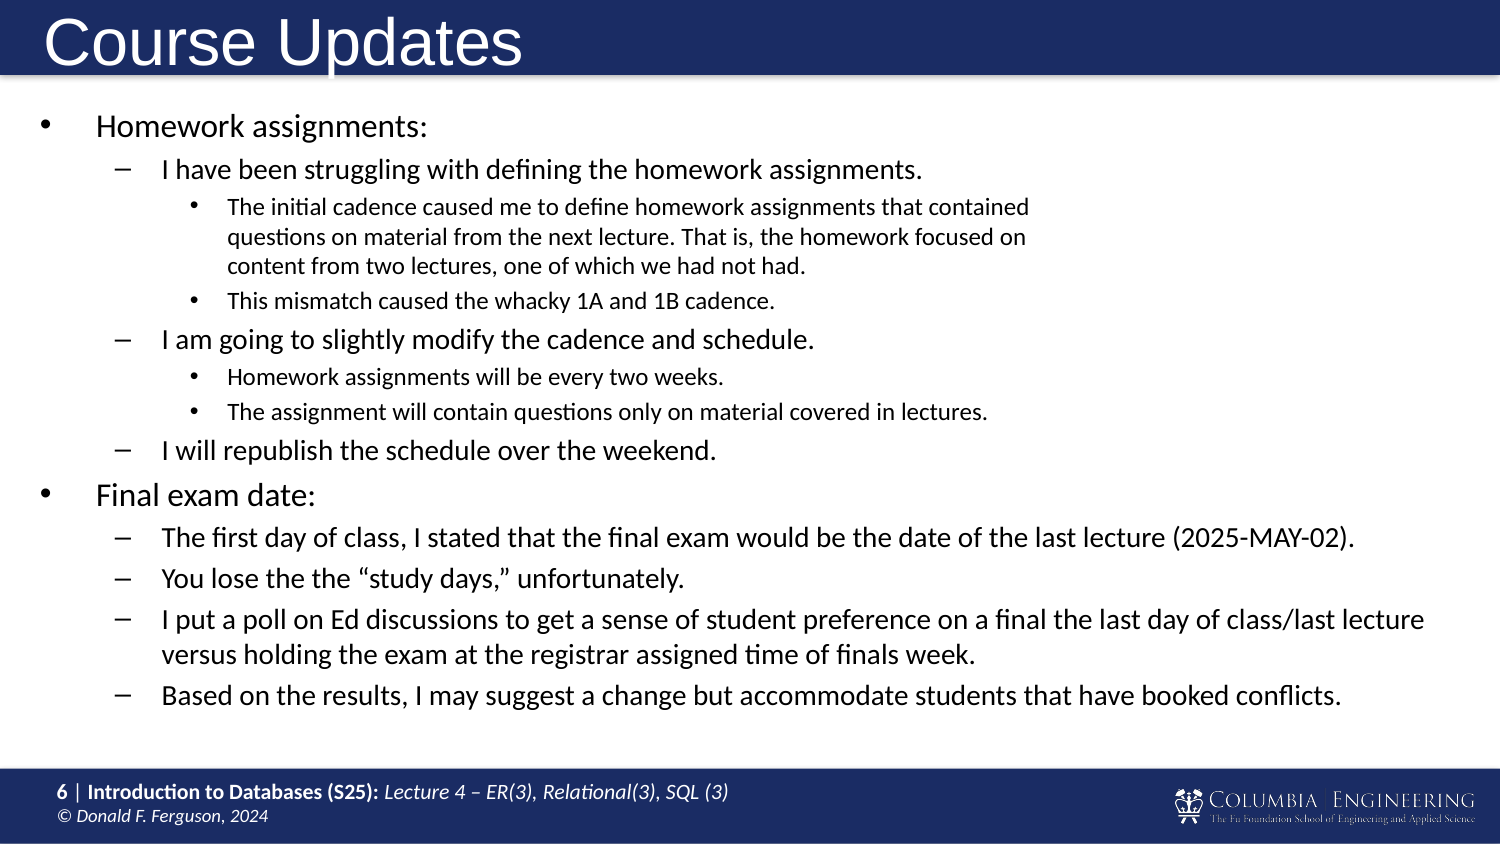

# Course Updates
Homework assignments:
I have been struggling with defining the homework assignments.
The initial cadence caused me to define homework assignments that contained
questions on material from the next lecture. That is, the homework focused on
content from two lectures, one of which we had not had.
This mismatch caused the whacky 1A and 1B cadence.
I am going to slightly modify the cadence and schedule.
Homework assignments will be every two weeks.
The assignment will contain questions only on material covered in lectures.
I will republish the schedule over the weekend.
Final exam date:
The first day of class, I stated that the final exam would be the date of the last lecture (2025-MAY-02).
You lose the the “study days,” unfortunately.
I put a poll on Ed discussions to get a sense of student preference on a final the last day of class/last lecture versus holding the exam at the registrar assigned time of finals week.
Based on the results, I may suggest a change but accommodate students that have booked conflicts.